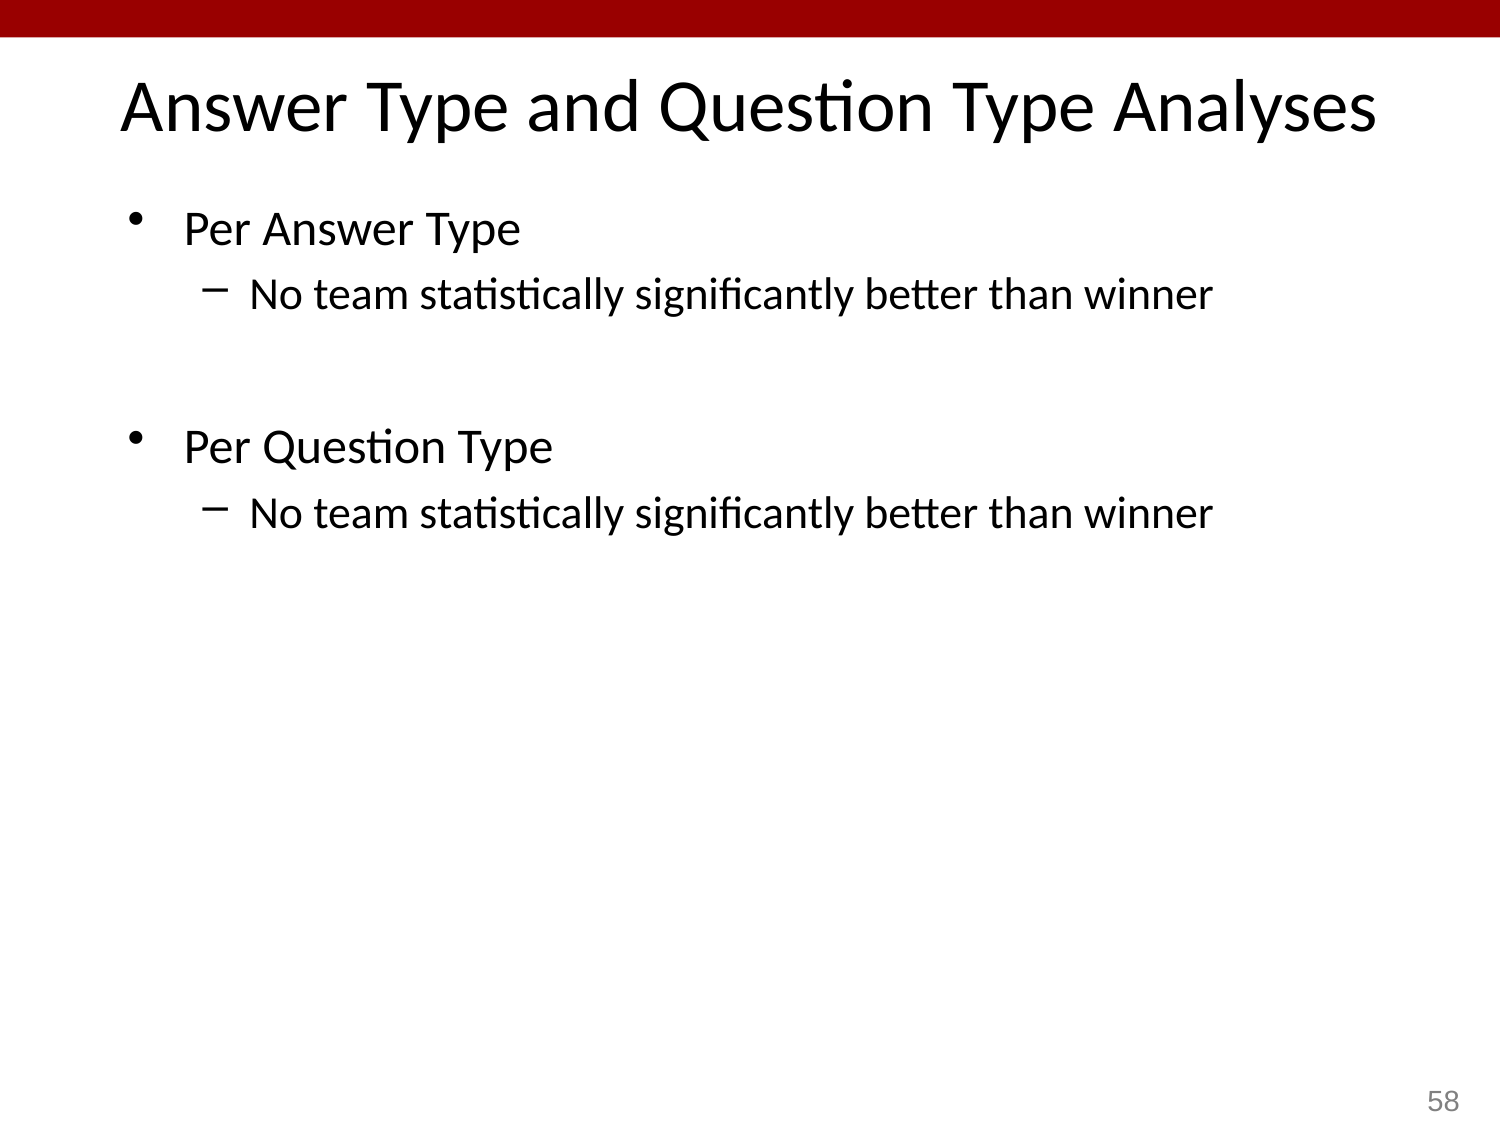

# Answer Type and Question Type Analyses
Per Answer Type
No team statistically significantly better than winner

Per Question Type
No team statistically significantly better than winner

58